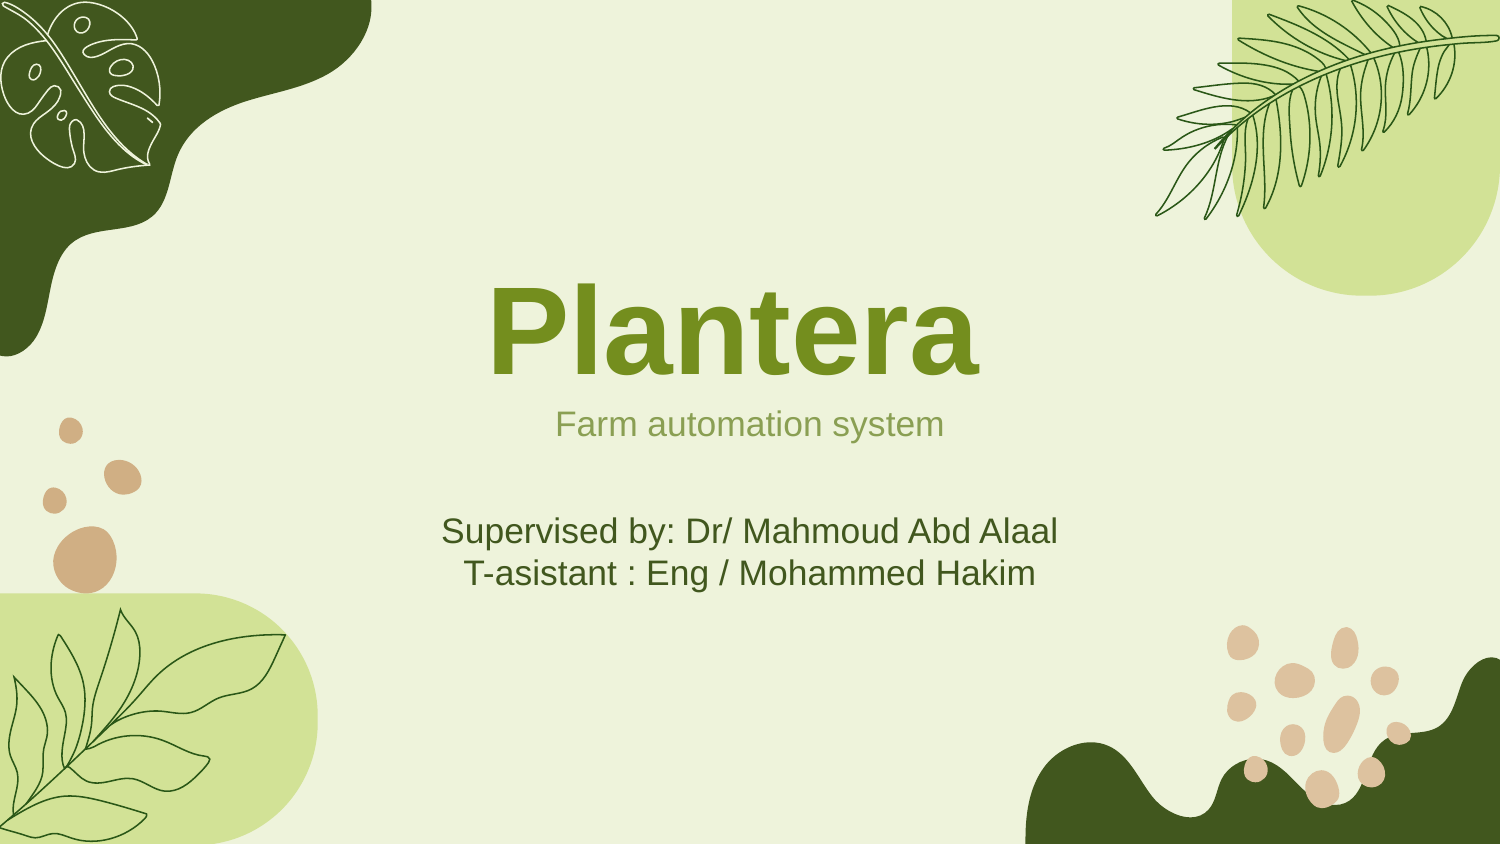

# Plantera
Farm automation system
Supervised by: Dr/ Mahmoud Abd Alaal
T-asistant : Eng / Mohammed Hakim